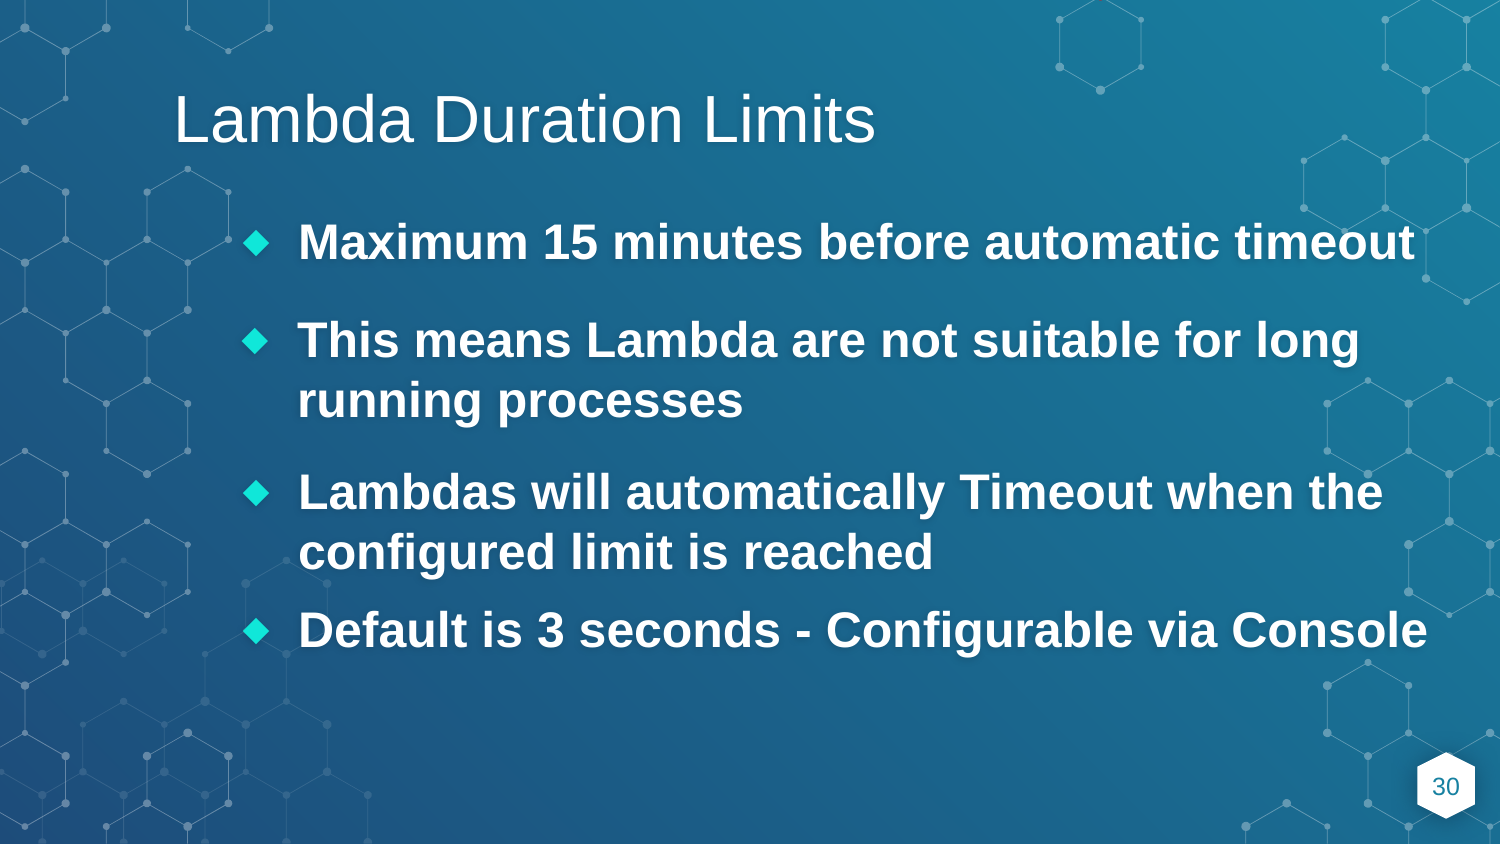

Lambda Duration Limits
Maximum 15 minutes before automatic timeout

This means Lambda are not suitable for long running processes
Lambdas will automatically Timeout when the configured limit is reached

Default is 3 seconds - Configurable via Console

30